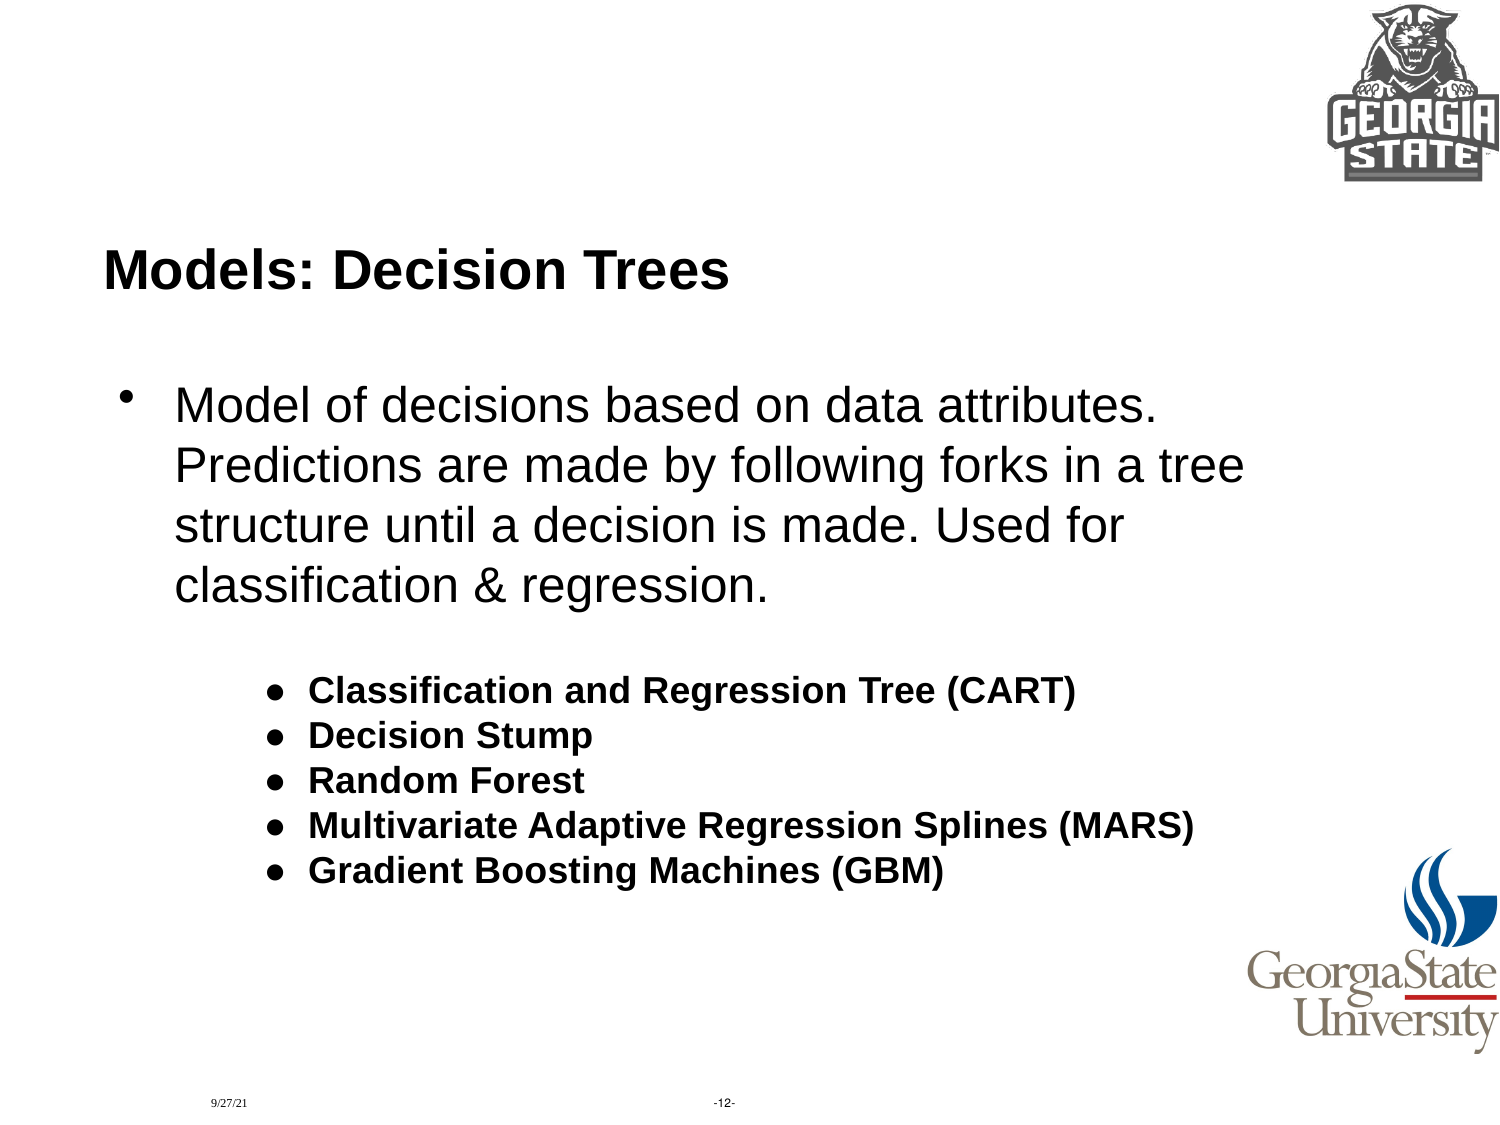

# Models: Decision Trees
Model of decisions based on data attributes. Predictions are made by following forks in a tree structure until a decision is made. Used for classification & regression.

●  Classification and Regression Tree (CART)
●  Decision Stump
●  Random Forest
●  Multivariate Adaptive Regression Splines (MARS)
●  Gradient Boosting Machines (GBM)